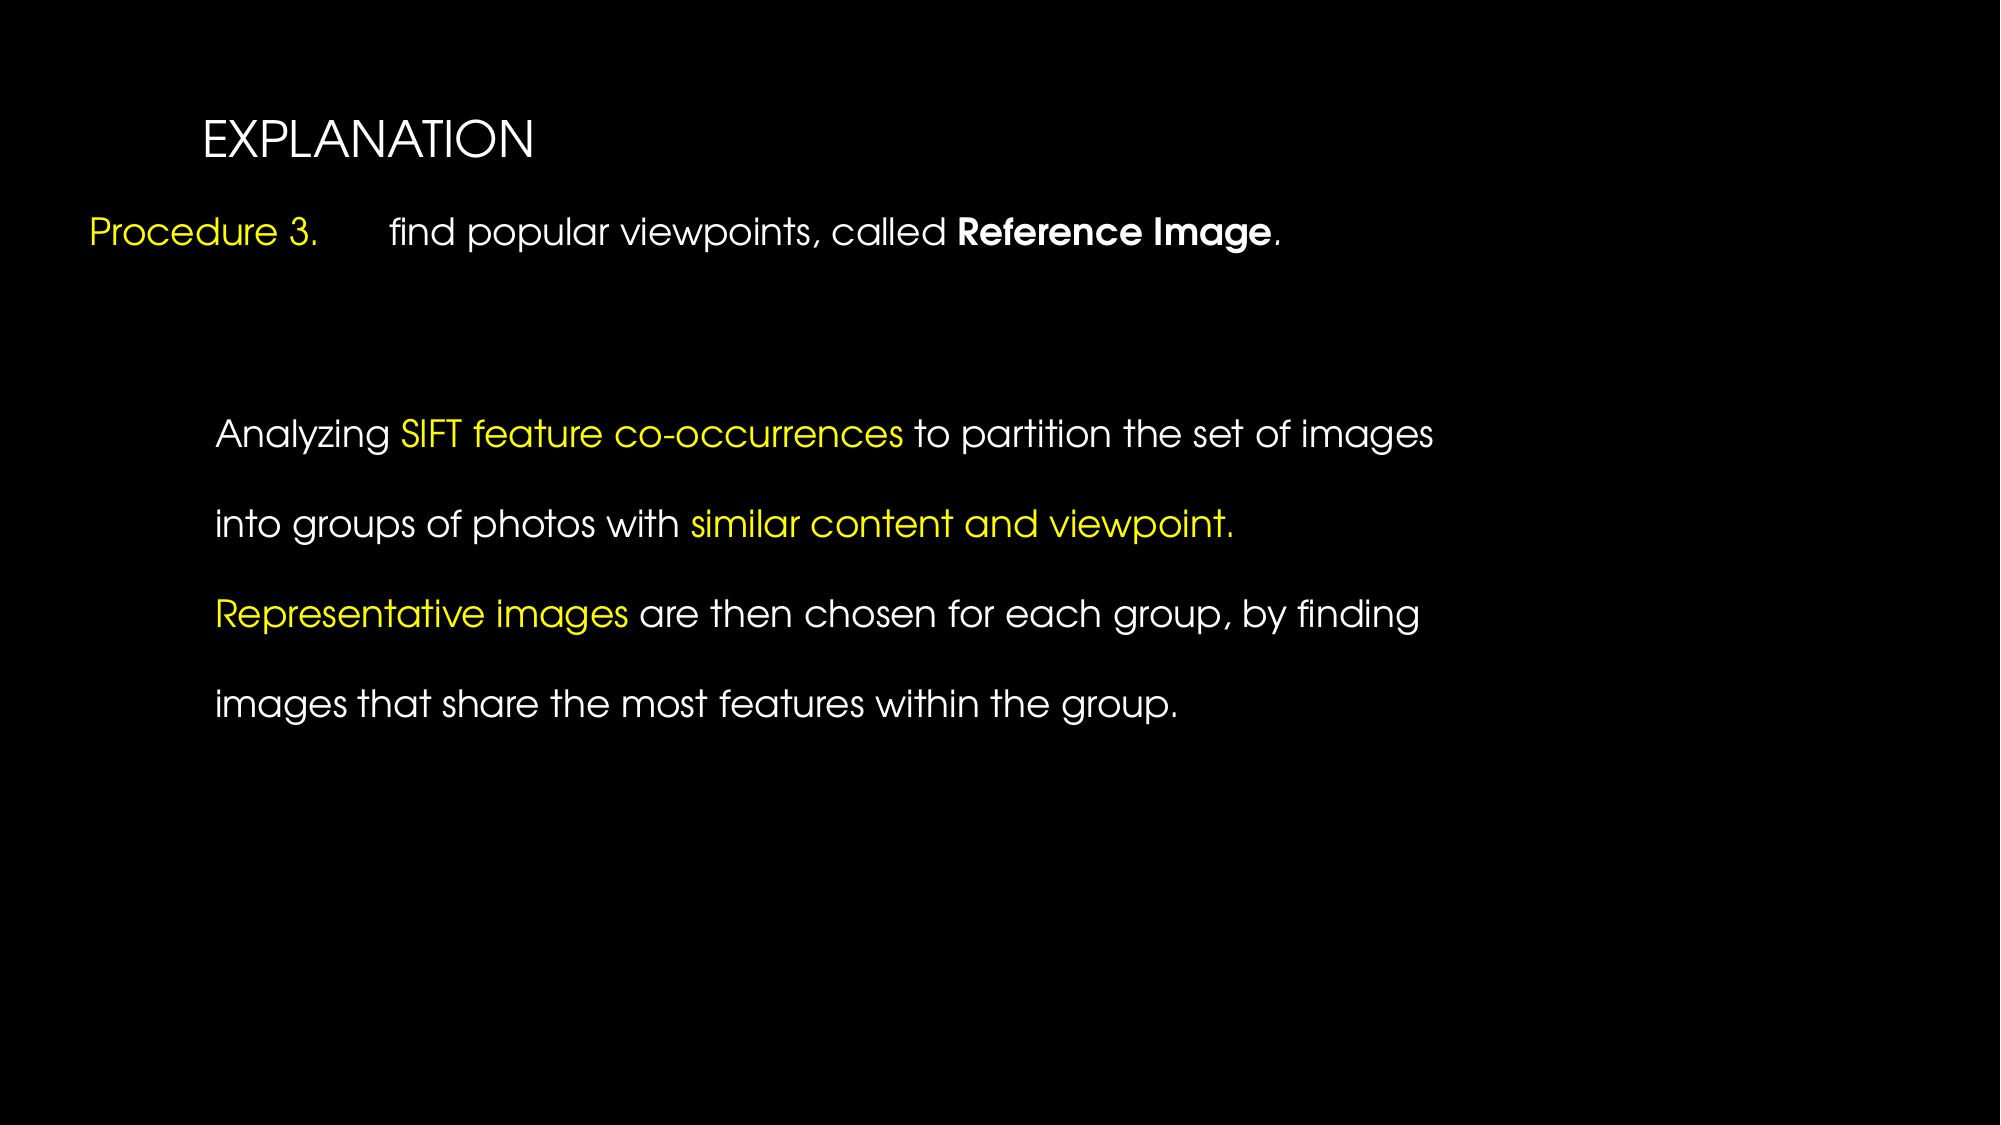

# EXPLANATION
Procedure 3.  	find popular viewpoints, called Reference Image.

Analyzing SIFT feature co-occurrences to partition the set of images

into groups of photos with similar content and viewpoint.

Representative images are then chosen for each group, by finding
images that share the most features within the group.